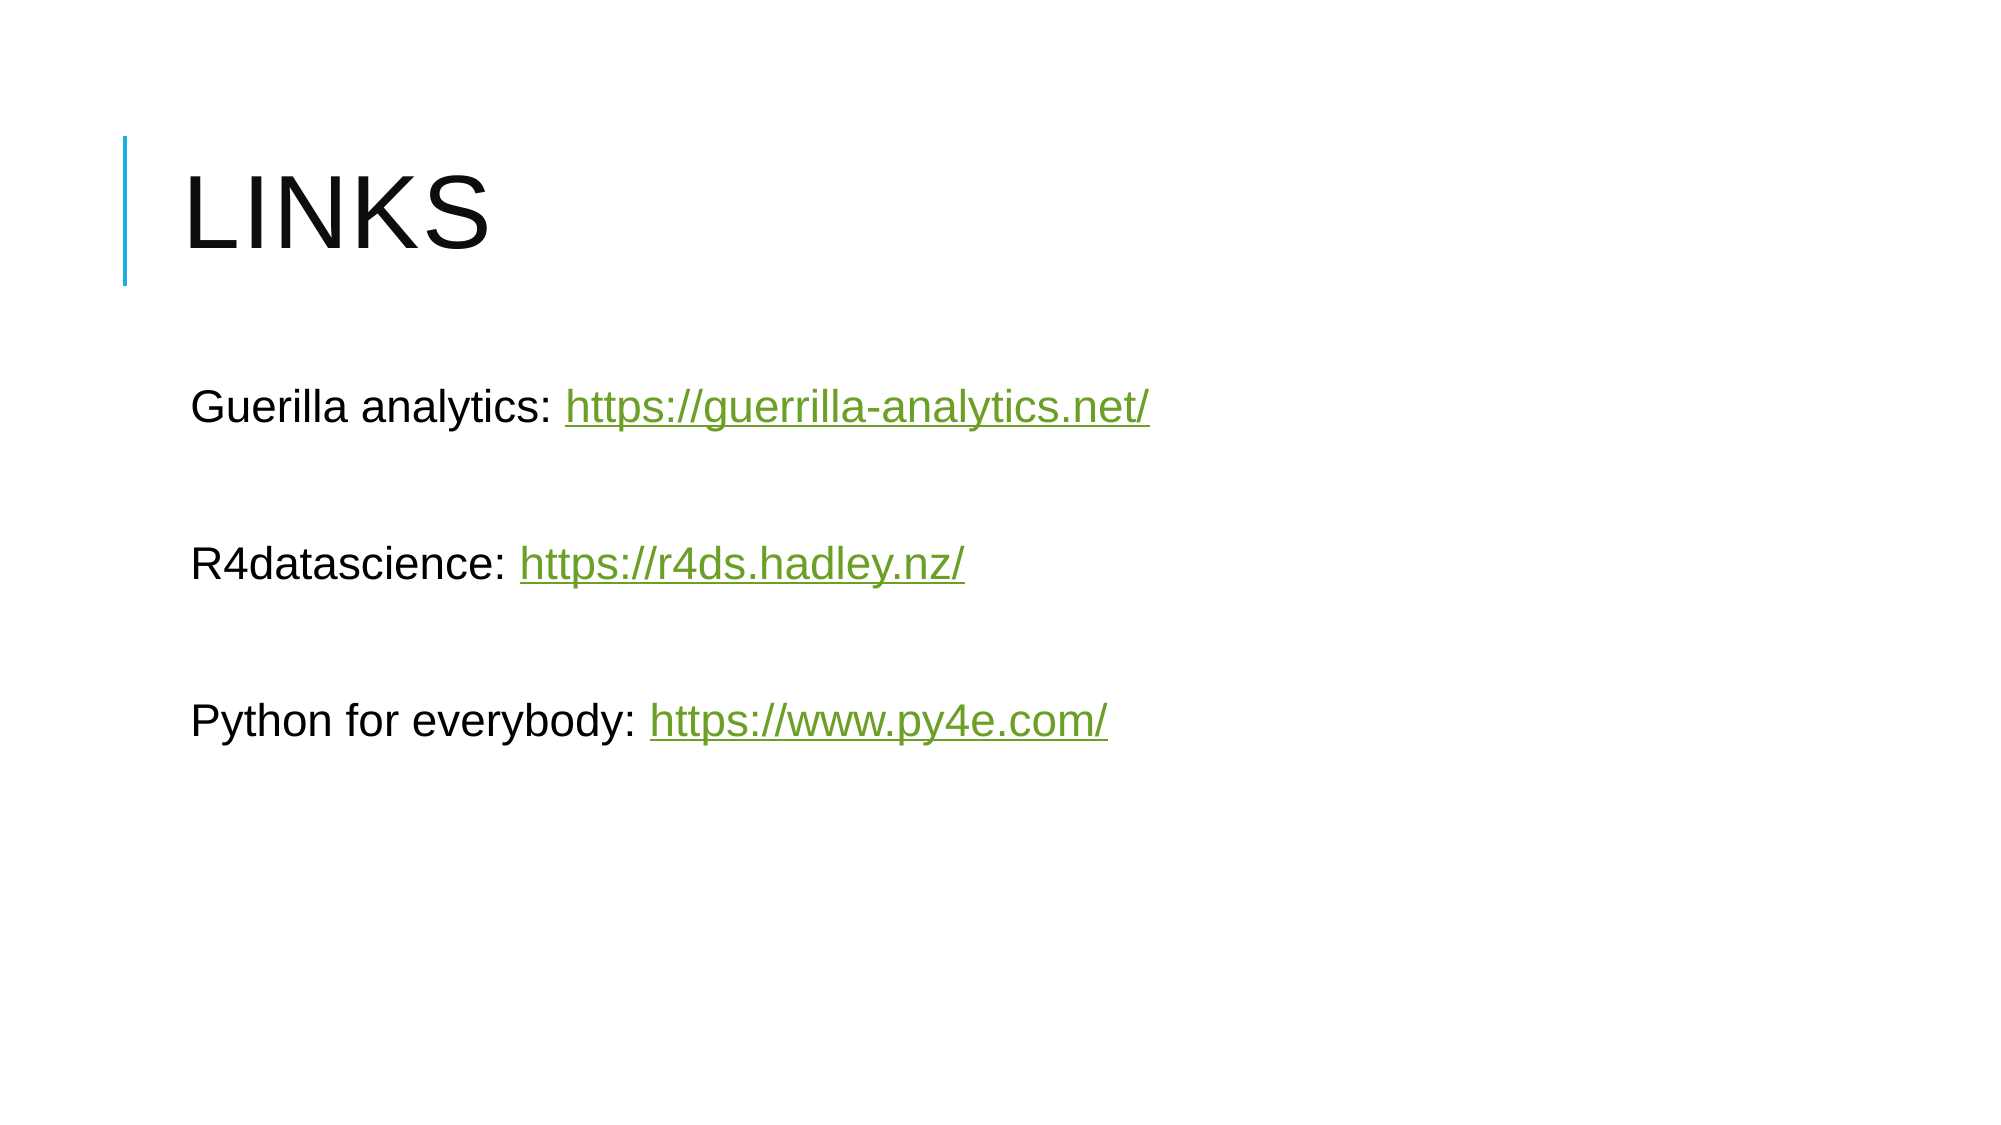

# links
Guerilla analytics: https://guerrilla-analytics.net/

R4datascience: https://r4ds.hadley.nz/

Python for everybody: https://www.py4e.com/